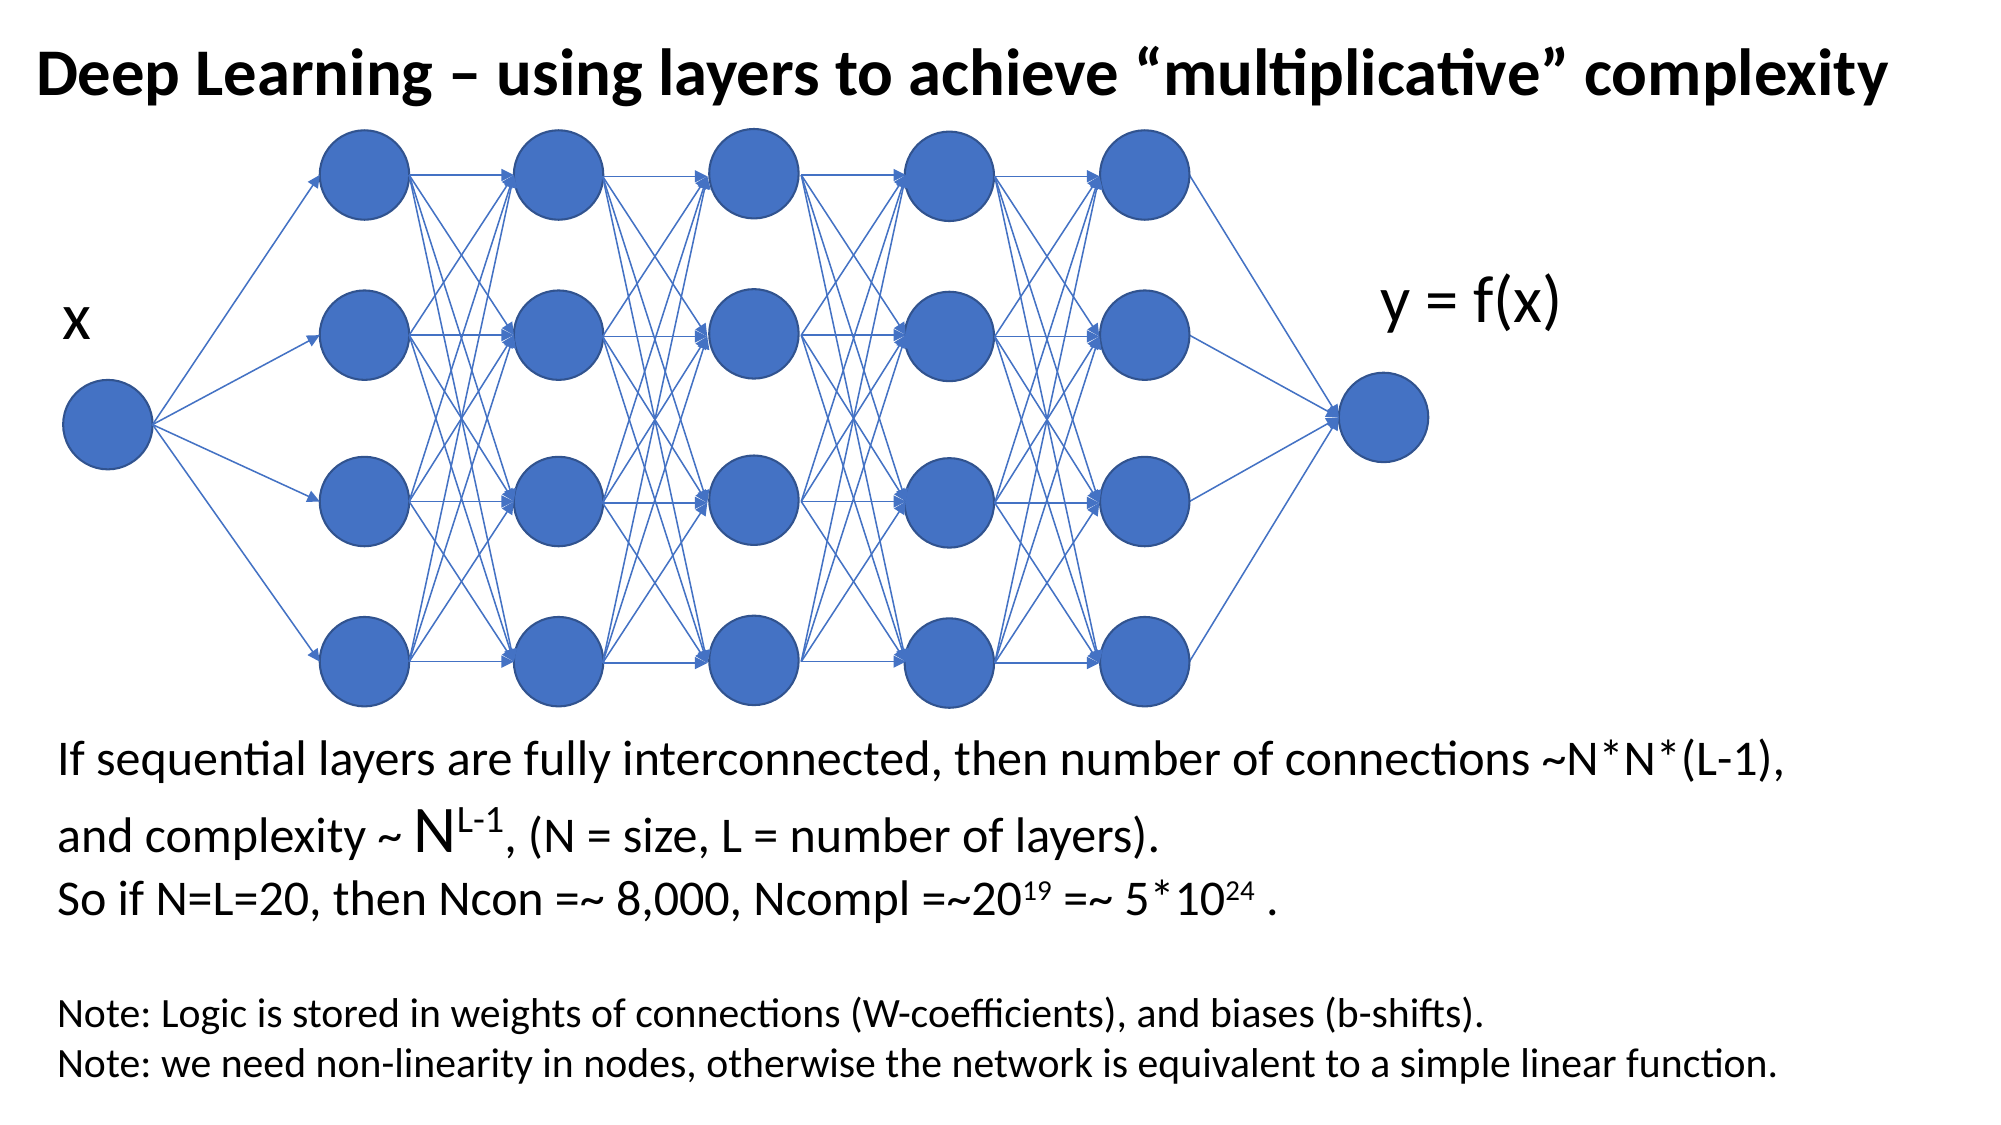

Deep Learning – using layers to achieve “multiplicative” complexity

y = f(x)
x

If sequential layers are fully interconnected, then number of connections ~N*N*(L-1),
and complexity ~ NL-1, (N = size, L = number of layers).
So if N=L=20, then Ncon =~ 8,000, Ncompl =~2019 =~ 5*1024 .

Note: Logic is stored in weights of connections (W-coefficients), and biases (b-shifts).
Note: we need non-linearity in nodes, otherwise the network is equivalent to a simple linear function.